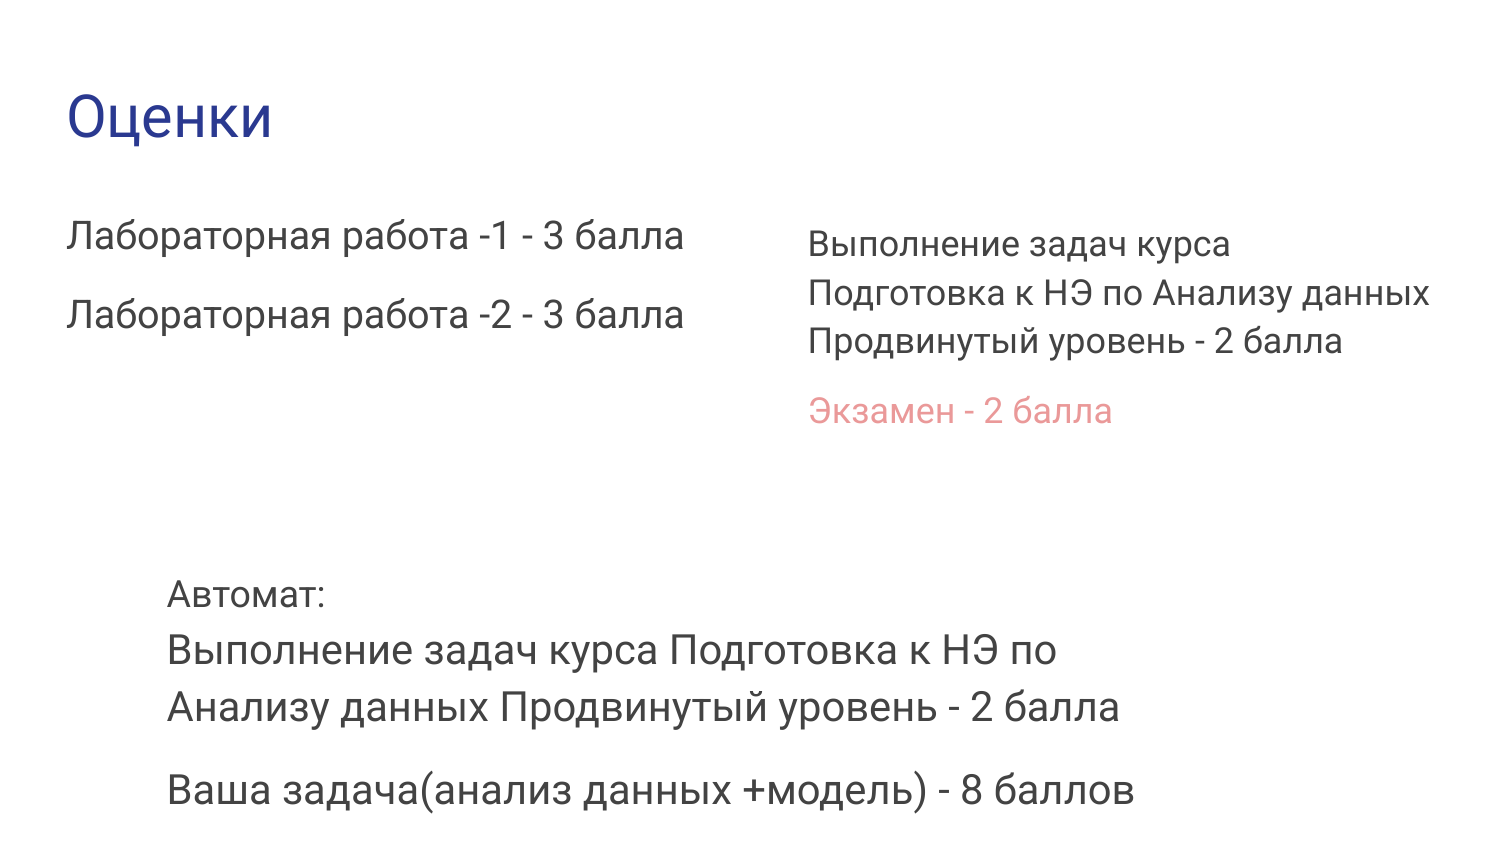

# Оценки
Лабораторная работа -1 - 3 балла
Лабораторная работа -2 - 3 балла
Выполнение задач курса Подготовка к НЭ по Анализу данных Продвинутый уровень - 2 балла
Экзамен - 2 балла
Автомат:
Выполнение задач курса Подготовка к НЭ по Анализу данных Продвинутый уровень - 2 балла
Ваша задача(анализ данных +модель) - 8 баллов